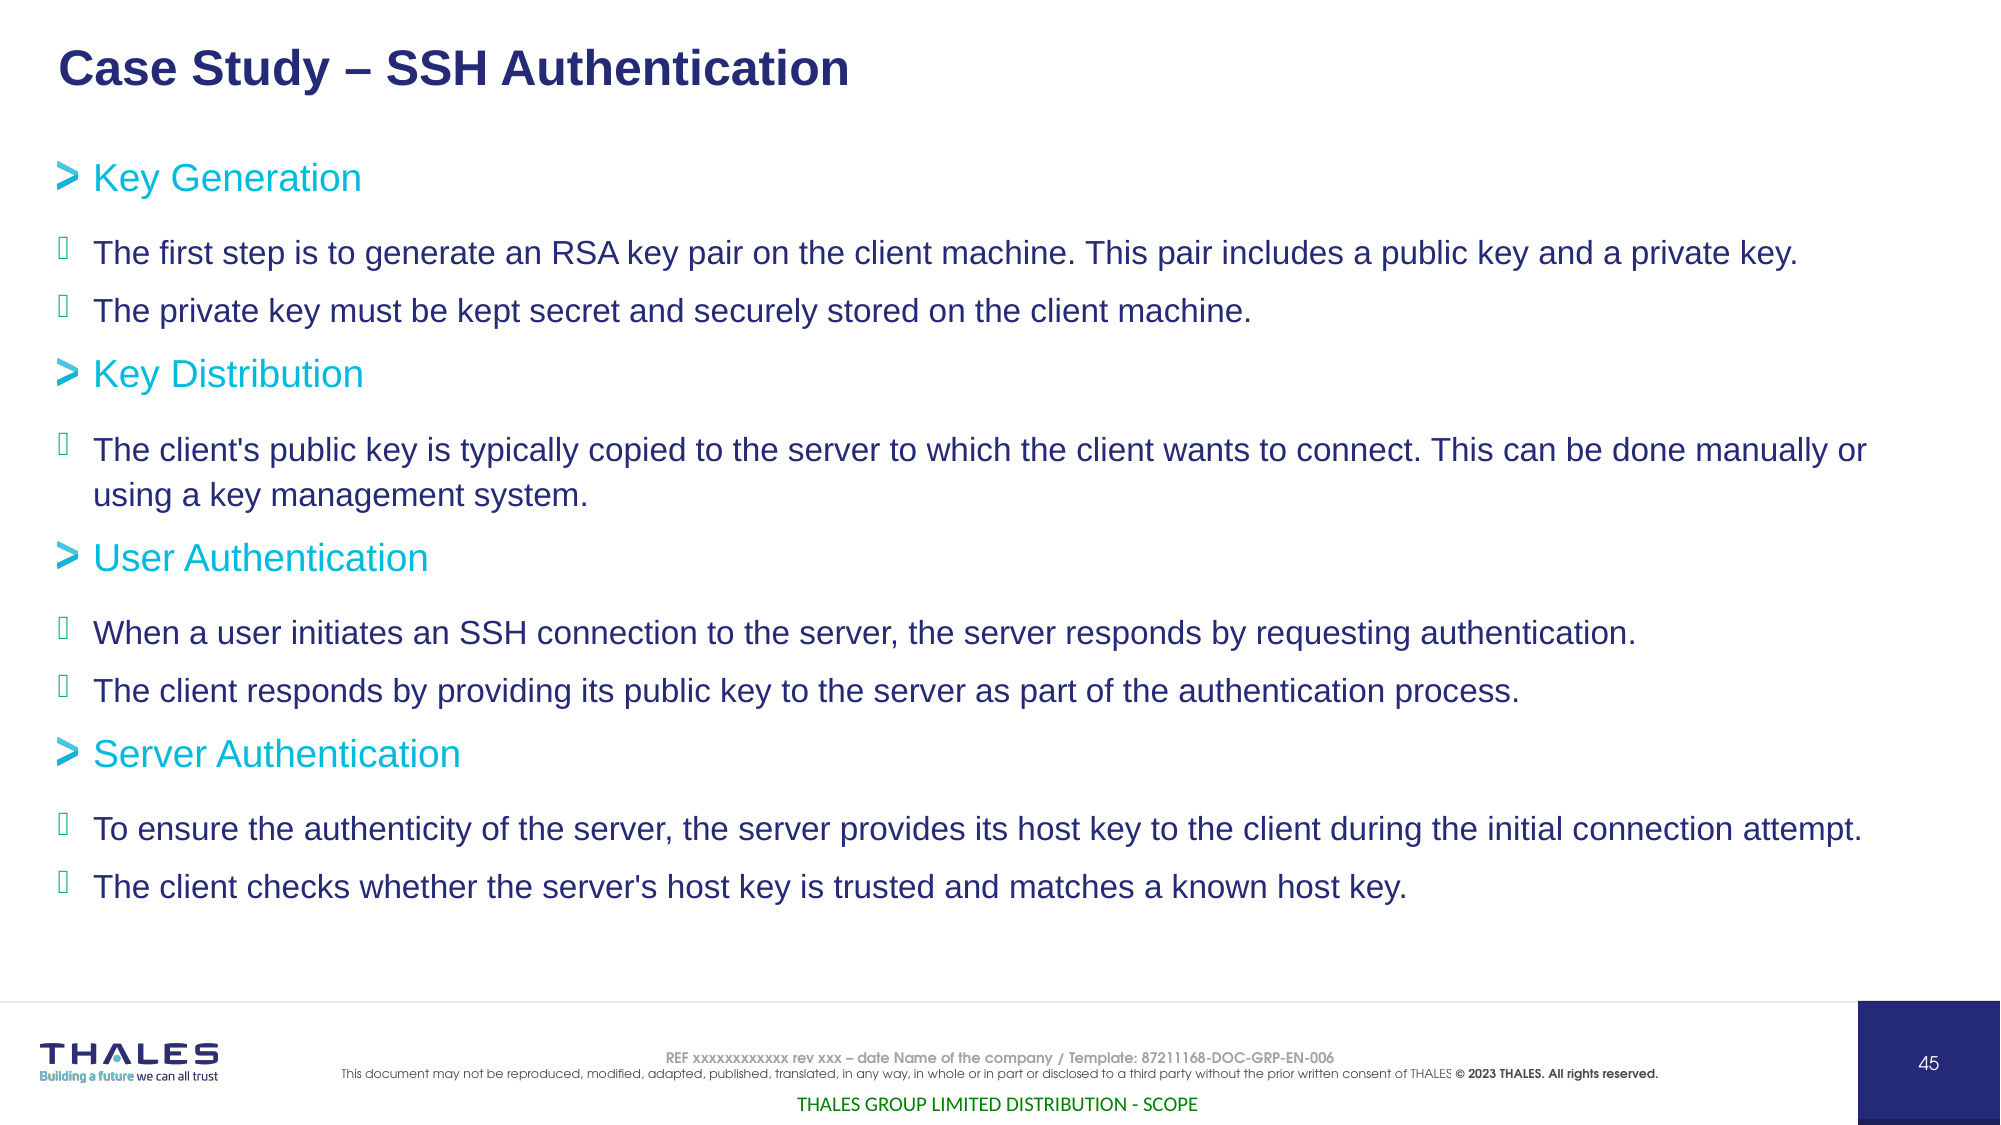

# Case Study – SSH Authentication
Key Generation
The first step is to generate an RSA key pair on the client machine. This pair includes a public key and a private key.
The private key must be kept secret and securely stored on the client machine.
Key Distribution
The client's public key is typically copied to the server to which the client wants to connect. This can be done manually or using a key management system.
User Authentication
When a user initiates an SSH connection to the server, the server responds by requesting authentication.
The client responds by providing its public key to the server as part of the authentication process.
Server Authentication
To ensure the authenticity of the server, the server provides its host key to the client during the initial connection attempt.
The client checks whether the server's host key is trusted and matches a known host key.